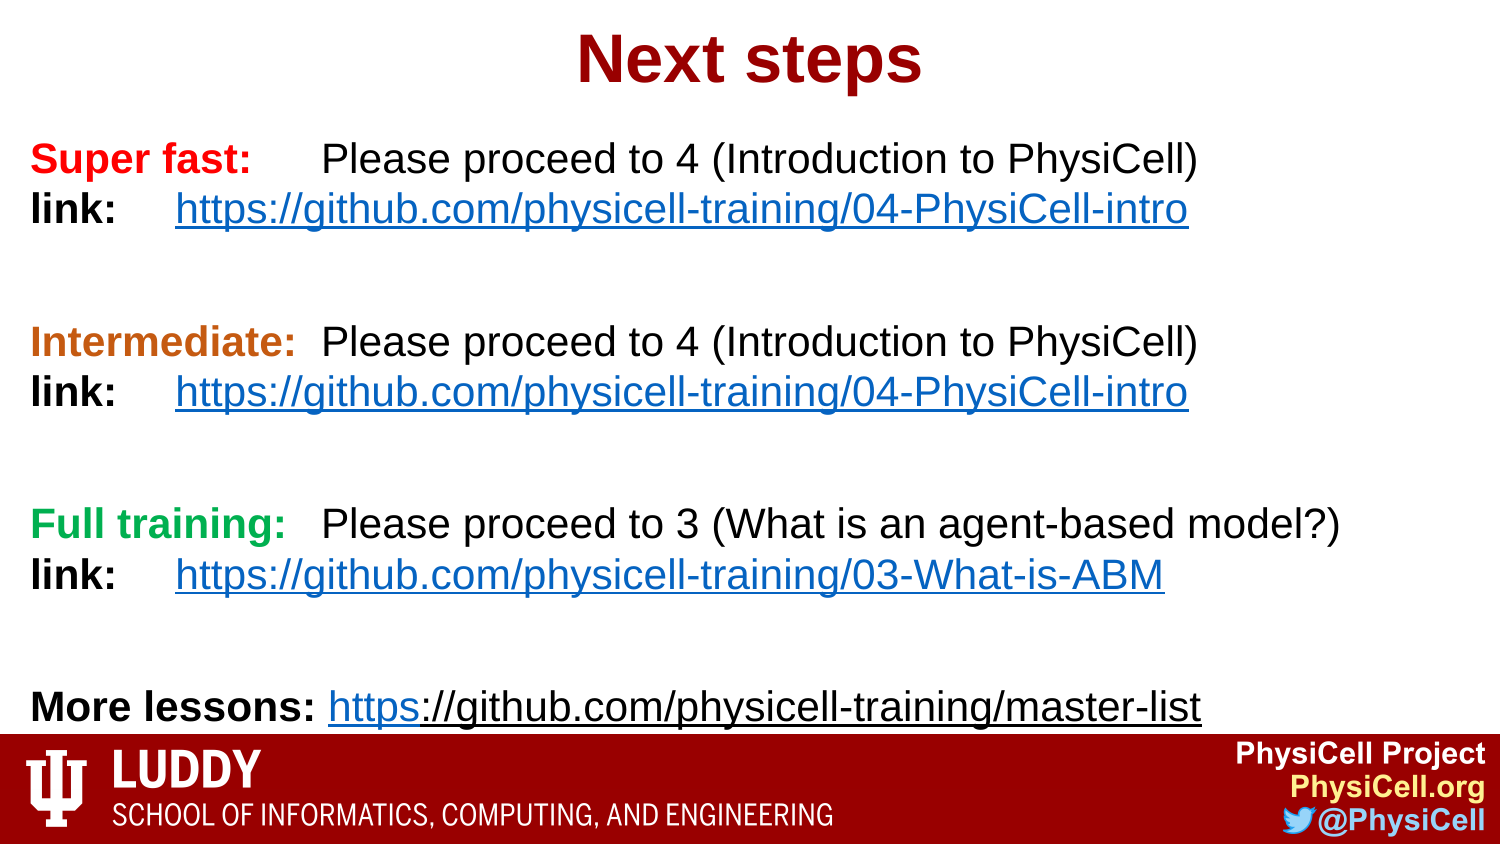

# Next steps
Super fast: 	Please proceed to 4 (Introduction to PhysiCell)
link: 	https://github.com/physicell-training/04-PhysiCell-intro

Intermediate: 	Please proceed to 4 (Introduction to PhysiCell)
link: 	https://github.com/physicell-training/04-PhysiCell-intro

Full training: 	Please proceed to 3 (What is an agent-based model?)
link: 	https://github.com/physicell-training/03-What-is-ABM

More lessons: https://github.com/physicell-training/master-list